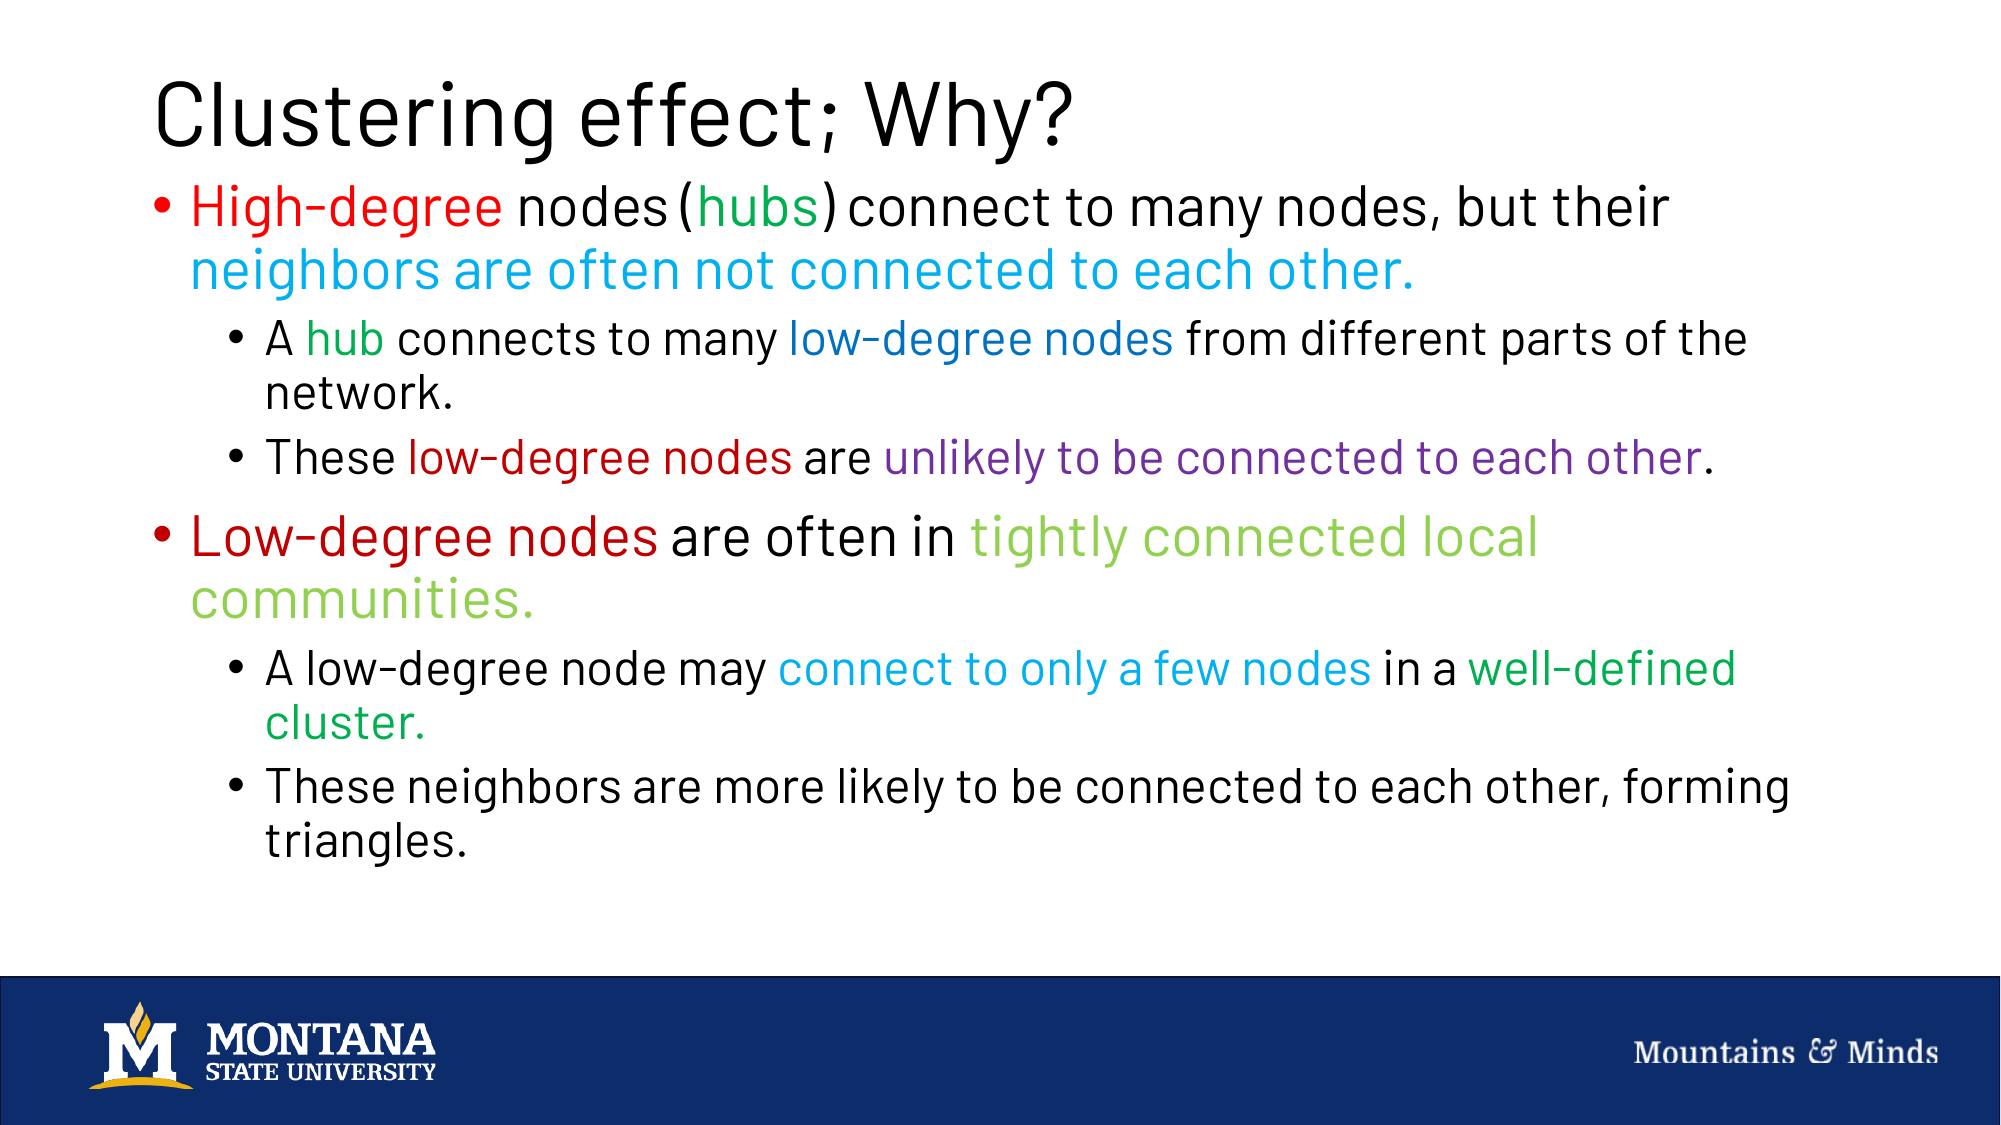

# Clustering effect; Why?
High-degree nodes (hubs) connect to many nodes, but their neighbors are often not connected to each other.
A hub connects to many low-degree nodes from different parts of the network.
These low-degree nodes are unlikely to be connected to each other.
Low-degree nodes are often in tightly connected local communities.
A low-degree node may connect to only a few nodes in a well-defined cluster.
These neighbors are more likely to be connected to each other, forming triangles.